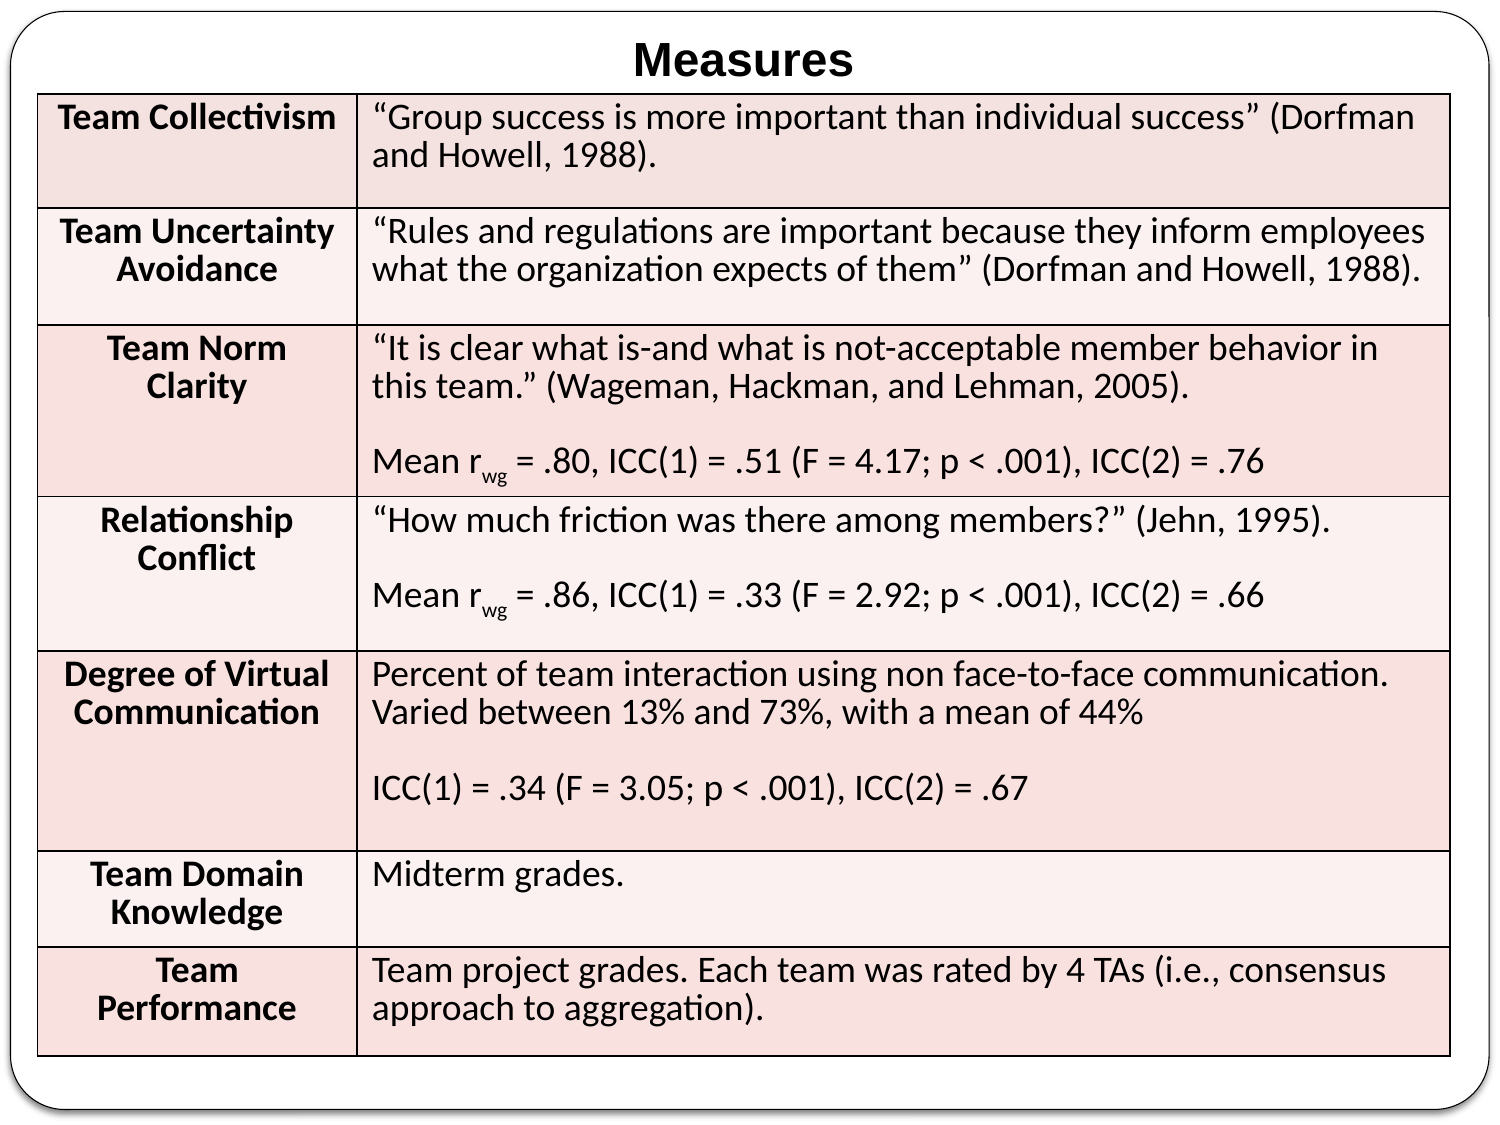

| Measures |  |
| --- | --- |
| Team Collectivism | “Group success is more important than individual success” (Dorfman and Howell, 1988). |
| Team Uncertainty Avoidance | “Rules and regulations are important because they inform employees what the organization expects of them” (Dorfman and Howell, 1988). |
| Team Norm Clarity | “It is clear what is-and what is not-acceptable member behavior in this team.” (Wageman, Hackman, and Lehman, 2005). Mean rwg = .80, ICC(1) = .51 (F = 4.17; p < .001), ICC(2) = .76 |
| Relationship Conflict | “How much friction was there among members?” (Jehn, 1995). Mean rwg = .86, ICC(1) = .33 (F = 2.92; p < .001), ICC(2) = .66 |
| Degree of Virtual Communication | Percent of team interaction using non face-to-face communication. Varied between 13% and 73%, with a mean of 44% ICC(1) = .34 (F = 3.05; p < .001), ICC(2) = .67 |
| Team Domain Knowledge | Midterm grades. |
| Team Performance | Team project grades. Each team was rated by 4 TAs (i.e., consensus approach to aggregation). |